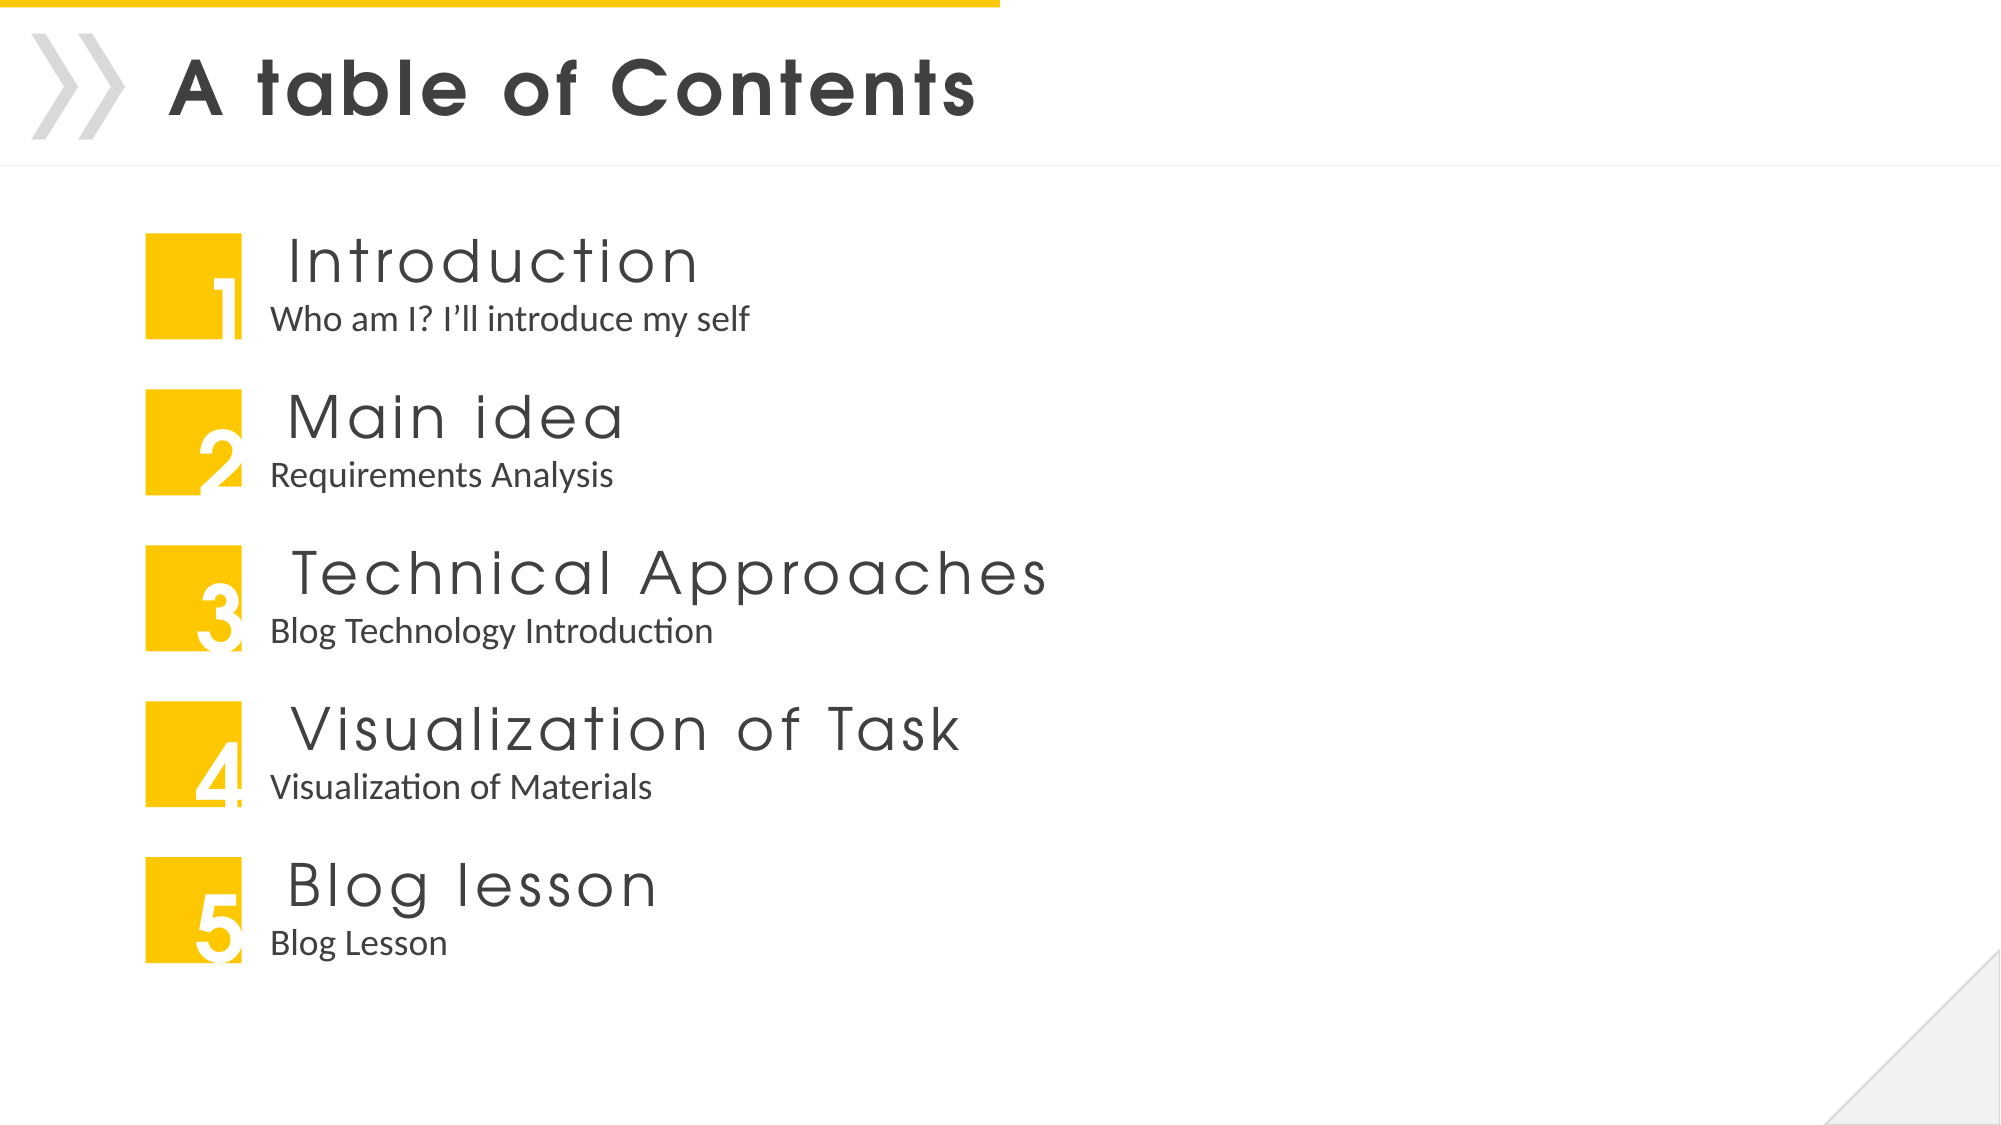

A table of Contents

Introduction
Who am I? I’ll introduce my self

1
Main idea
Requirements Analysis

2
Technical Approaches
Blog Technology Introduction

3
Visualization of Task
Visualization of Materials

4
Blog lesson
Blog Lesson

5